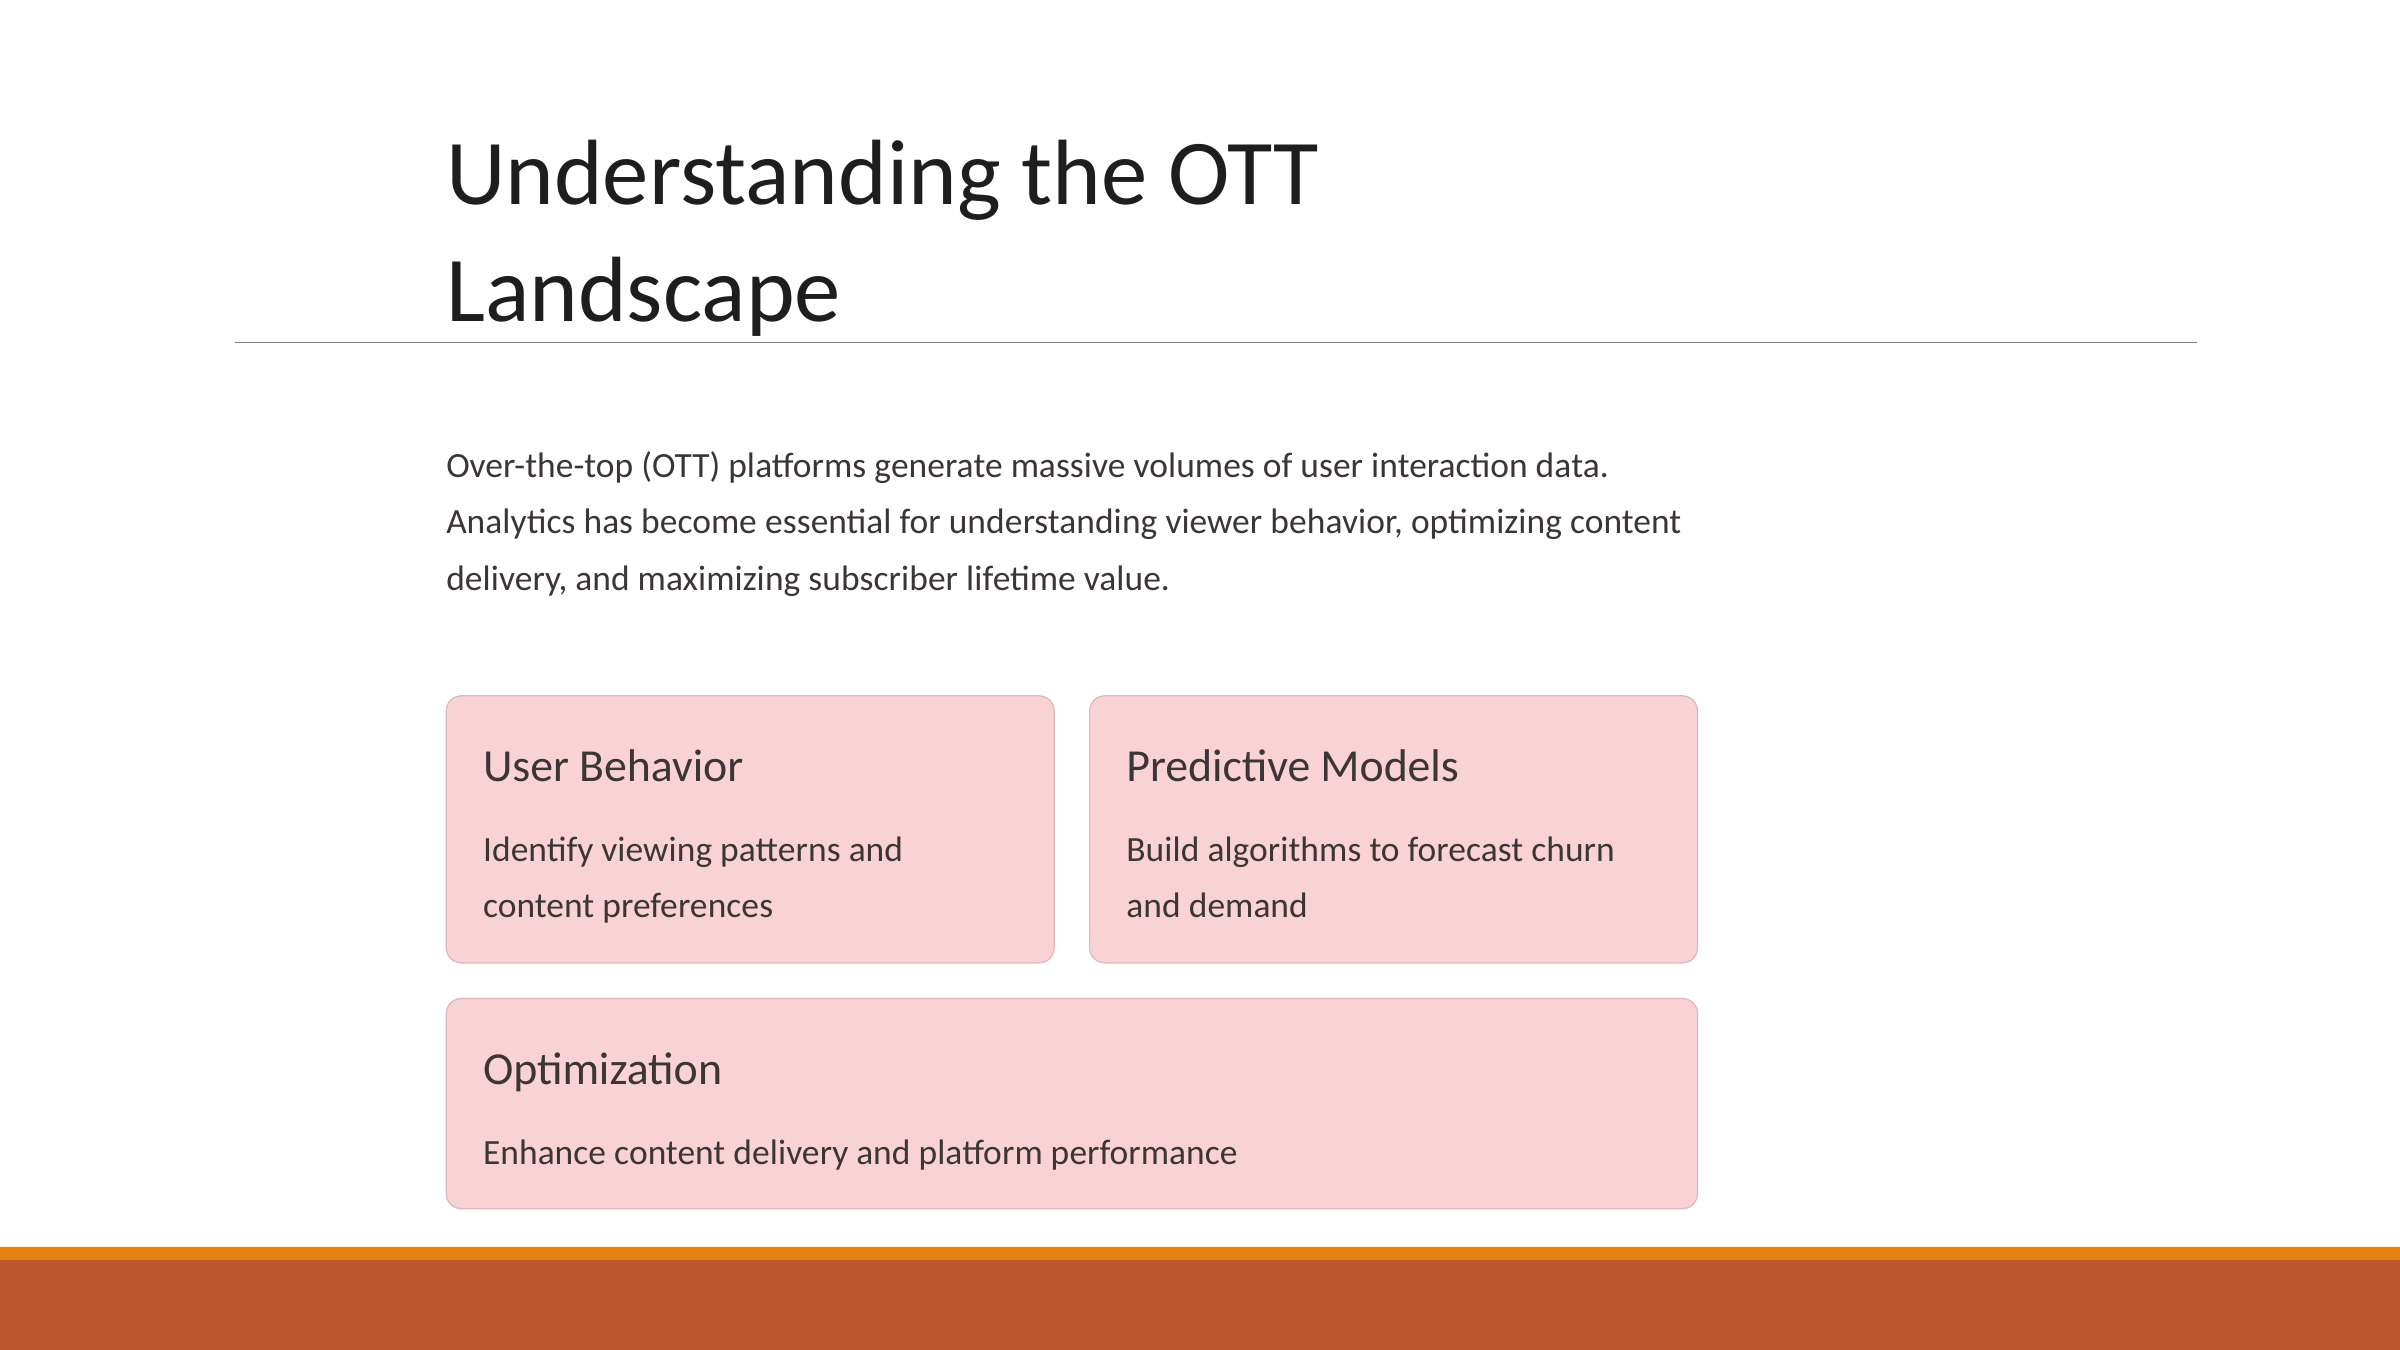

Understanding the OTT Landscape
Over-the-top (OTT) platforms generate massive volumes of user interaction data. Analytics has become essential for understanding viewer behavior, optimizing content delivery, and maximizing subscriber lifetime value.

User Behavior
Predictive Models
Identify viewing patterns and content preferences
Build algorithms to forecast churn and demand

Optimization
Enhance content delivery and platform performance